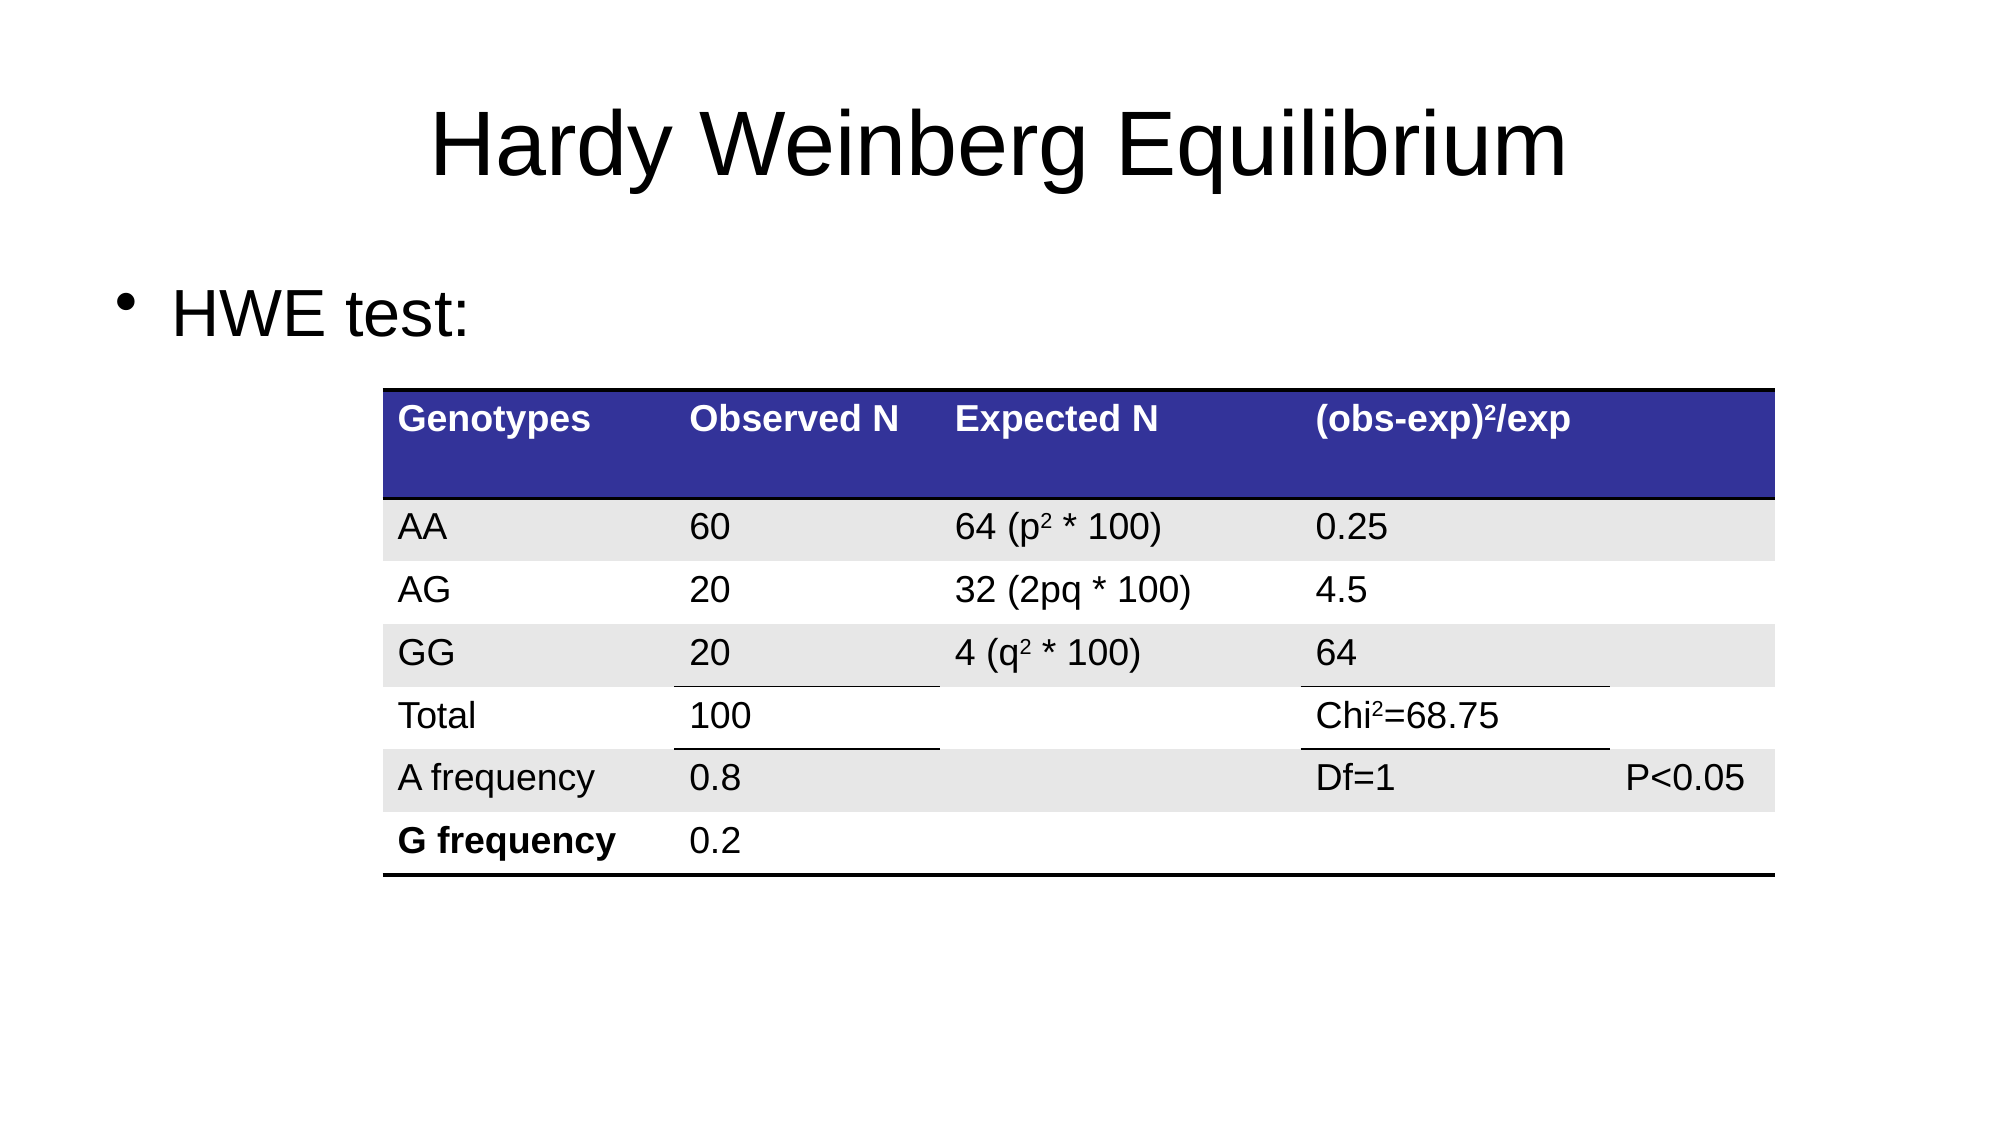

# Hardy Weinberg Equilibrium
HWE test:

| Genotypes | Observed N | Expected N | (obs-exp)2/exp |  |
| --- | --- | --- | --- | --- |
| AA | 60 | 64 (p2 \* 100) | 0.25 |  |
| AG | 20 | 32 (2pq \* 100) | 4.5 |  |
| GG | 20 | 4 (q2 \* 100) | 64 |  |
| Total | 100 |  | Chi2=68.75 |  |
| A frequency | 0.8 |  | Df=1 | P<0.05 |
| G frequency | 0.2 |  |  |  |